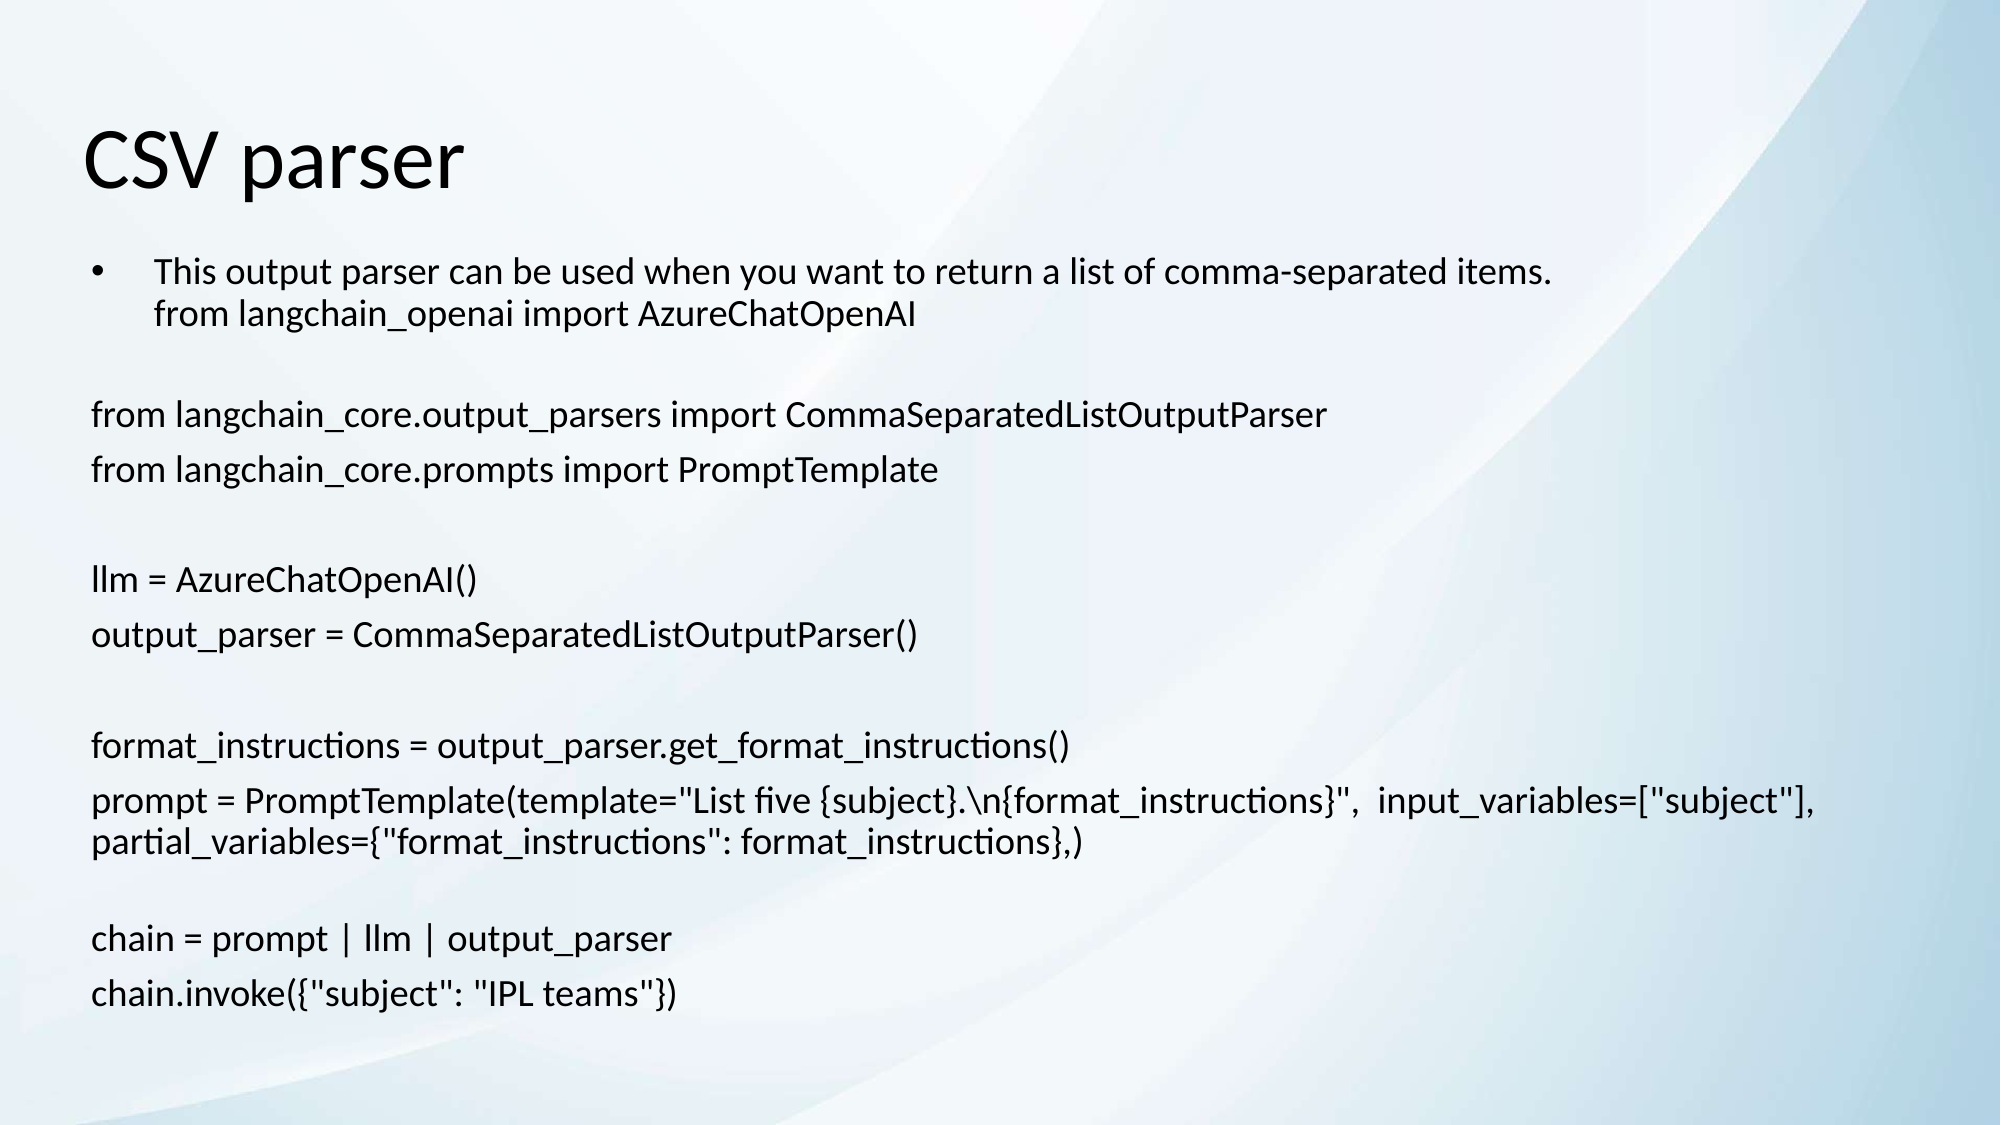

# CSV parser
This output parser can be used when you want to return a list of comma-separated items.
from langchain_openai import AzureChatOpenAI
from langchain_core.output_parsers import CommaSeparatedListOutputParser
from langchain_core.prompts import PromptTemplate

llm = AzureChatOpenAI()
output_parser = CommaSeparatedListOutputParser()

format_instructions = output_parser.get_format_instructions()
prompt = PromptTemplate(template="List five {subject}.\n{format_instructions}",  input_variables=["subject"], partial_variables={"format_instructions": format_instructions},)
chain = prompt | llm | output_parser
chain.invoke({"subject": "IPL teams"})